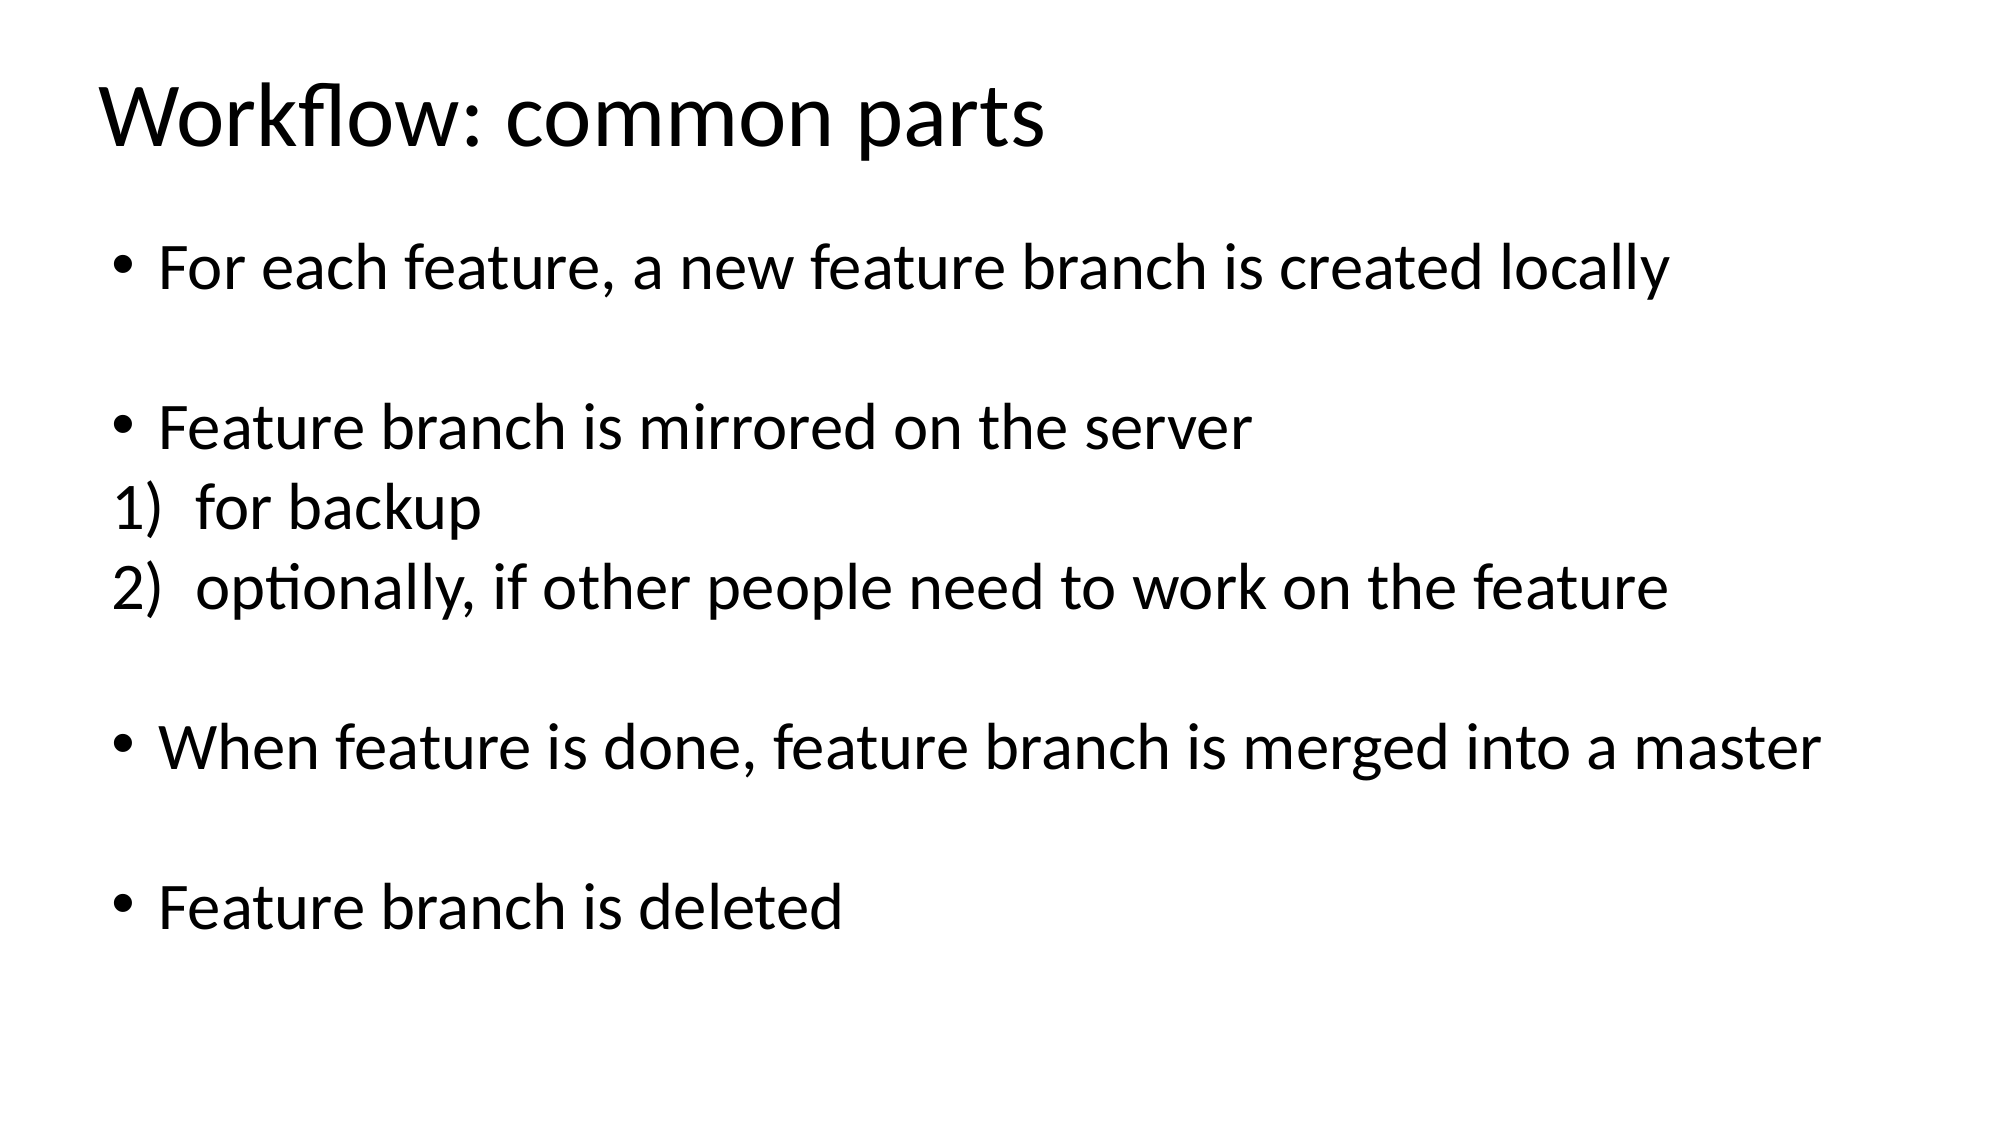

Workflow: common parts
For each feature, a new feature branch is created locally

Feature branch is mirrored on the server
for backup
optionally, if other people need to work on the feature

When feature is done, feature branch is merged into a master

Feature branch is deleted